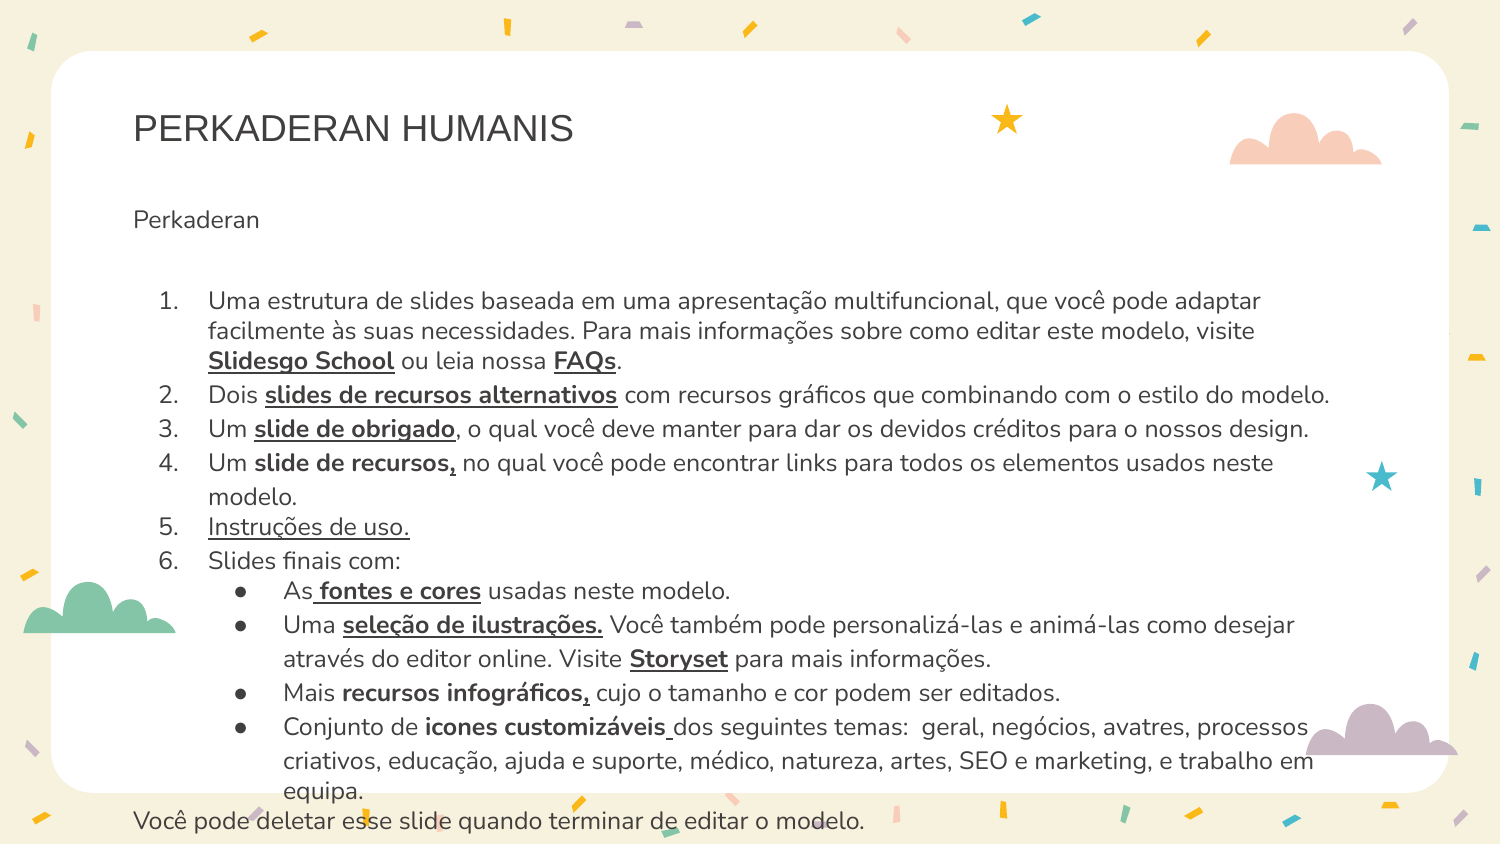

# PERKADERAN HUMANIS

Perkaderan

Uma estrutura de slides baseada em uma apresentação multifuncional, que você pode adaptar facilmente às suas necessidades. Para mais informações sobre como editar este modelo, visite Slidesgo School ou leia nossa FAQs.
Dois slides de recursos alternativos com recursos gráficos que combinando com o estilo do modelo.
Um slide de obrigado, o qual você deve manter para dar os devidos créditos para o nossos design.
Um slide de recursos, no qual você pode encontrar links para todos os elementos usados neste modelo.
Instruções de uso.
Slides finais com:
As fontes e cores usadas neste modelo.
Uma seleção de ilustrações. Você também pode personalizá-las e animá-las como desejar através do editor online. Visite Storyset para mais informações.
Mais recursos infográficos, cujo o tamanho e cor podem ser editados.
Conjunto de icones customizáveis dos seguintes temas:  geral, negócios, avatres, processos criativos, educação, ajuda e suporte, médico, natureza, artes, SEO e marketing, e trabalho em equipa.
Você pode deletar esse slide quando terminar de editar o modelo.